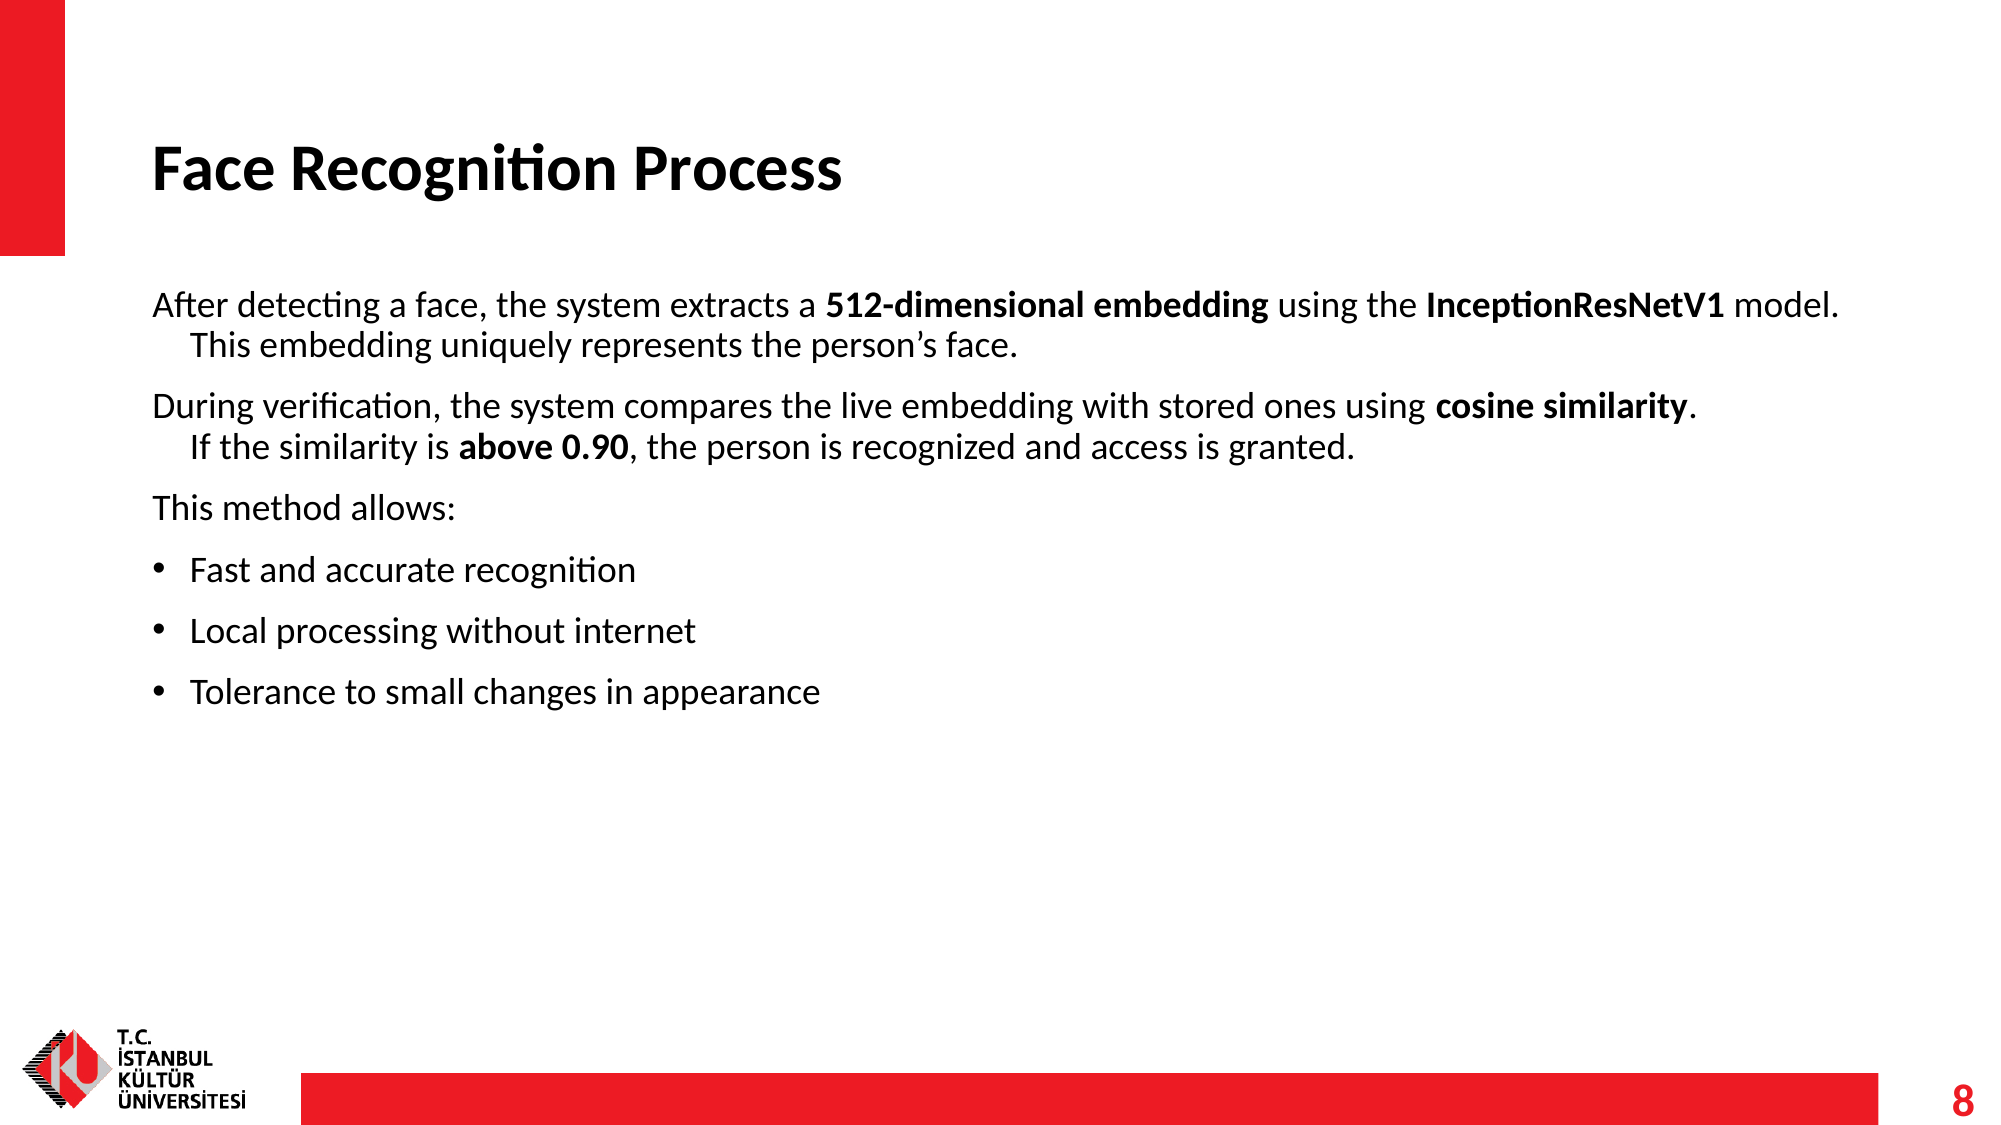

# Face Recognition Process
After detecting a face, the system extracts a 512-dimensional embedding using the InceptionResNetV1 model. This embedding uniquely represents the person’s face.
During verification, the system compares the live embedding with stored ones using cosine similarity.
If the similarity is above 0.90, the person is recognized and access is granted.
This method allows:
Fast and accurate recognition
Local processing without internet
Tolerance to small changes in appearance

8